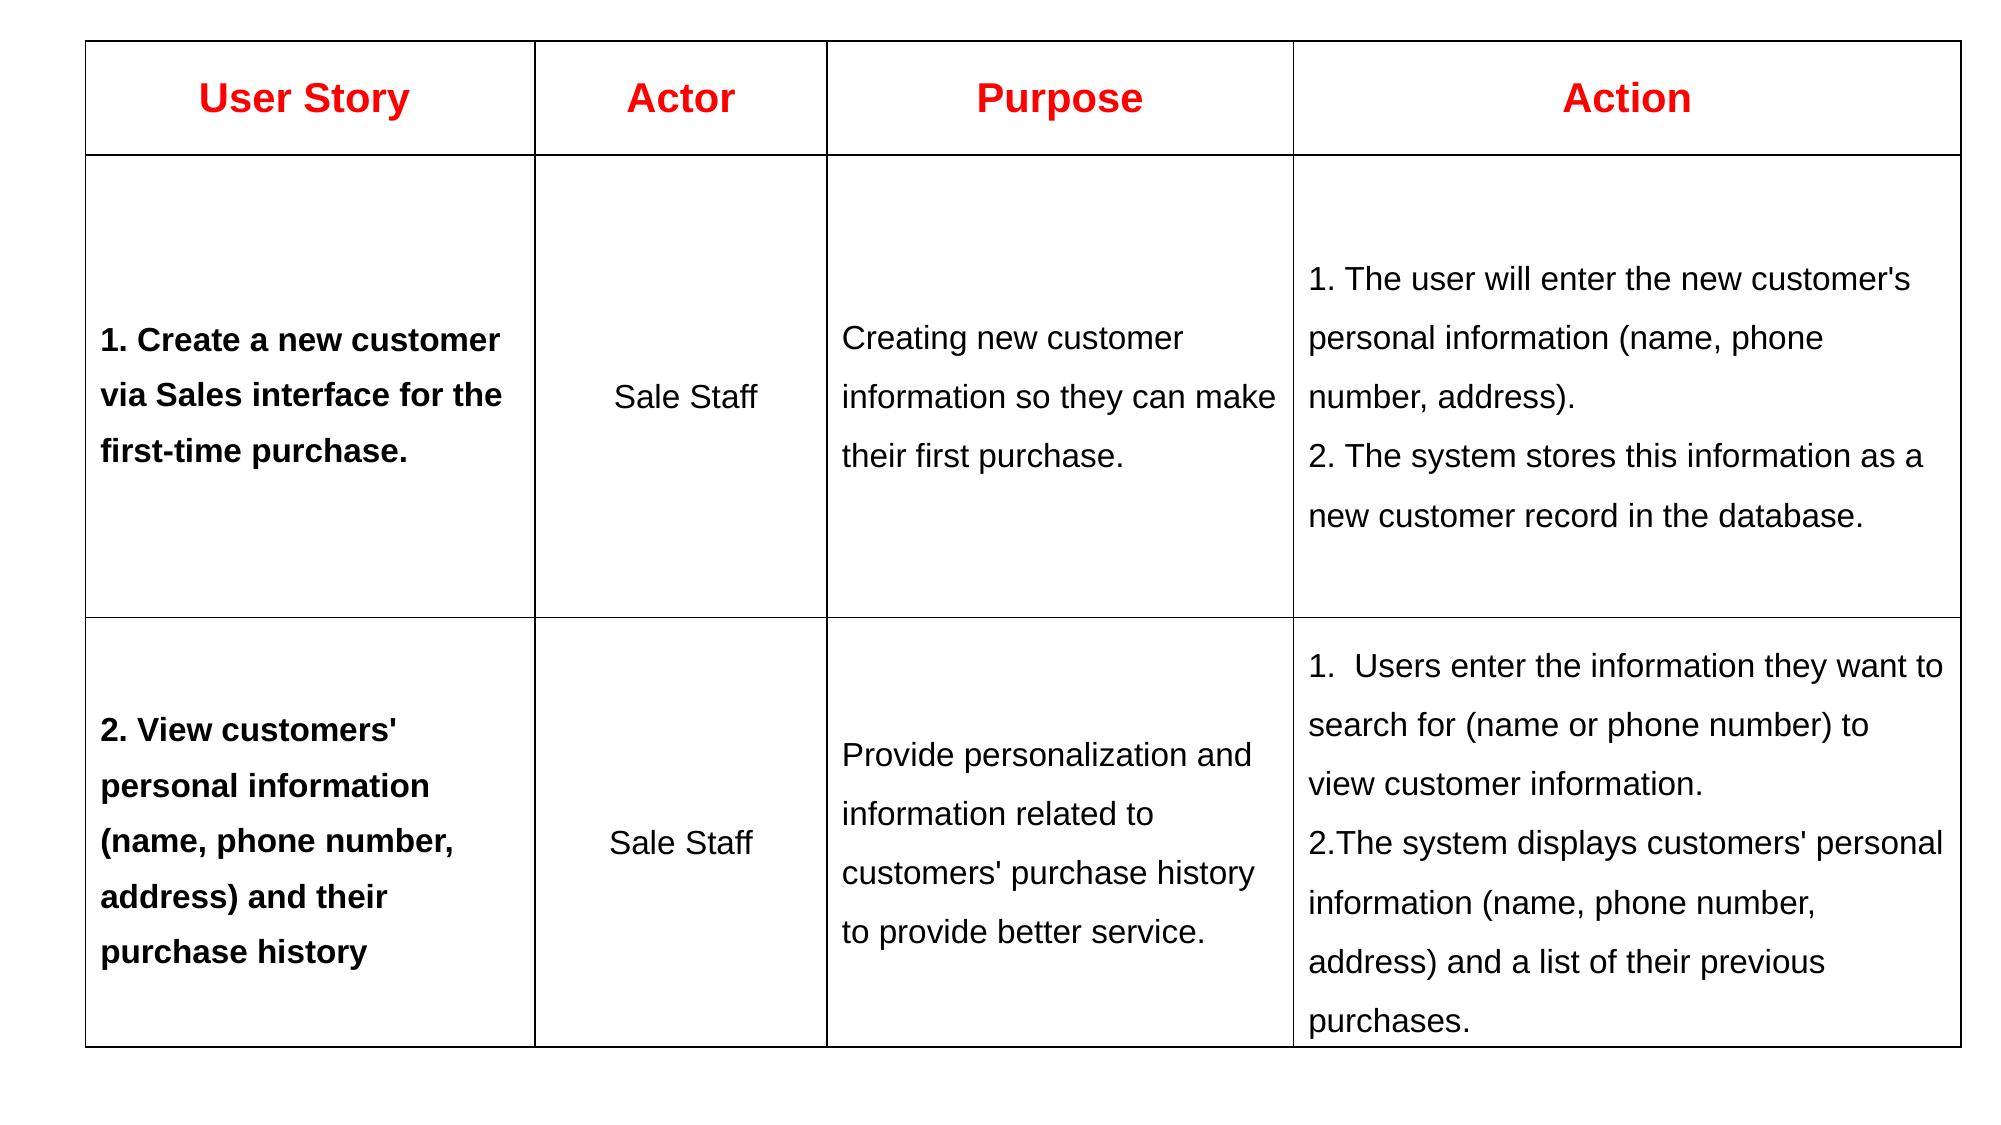

| User Story | Actor | Purpose | Action |
| --- | --- | --- | --- |
| 1. Create a new customer via Sales interface for the first-time purchase. | Sale Staff | Creating new customer information so they can make their first purchase. | 1. The user will enter the new customer's personal information (name, phone number, address). 2. The system stores this information as a new customer record in the database. |
| 2. View customers' personal information (name, phone number, address) and their purchase history | Sale Staff | Provide personalization and information related to customers' purchase history to provide better service. | 1. Users enter the information they want to search for (name or phone number) to view customer information. 2.The system displays customers' personal information (name, phone number, address) and a list of their previous purchases. |